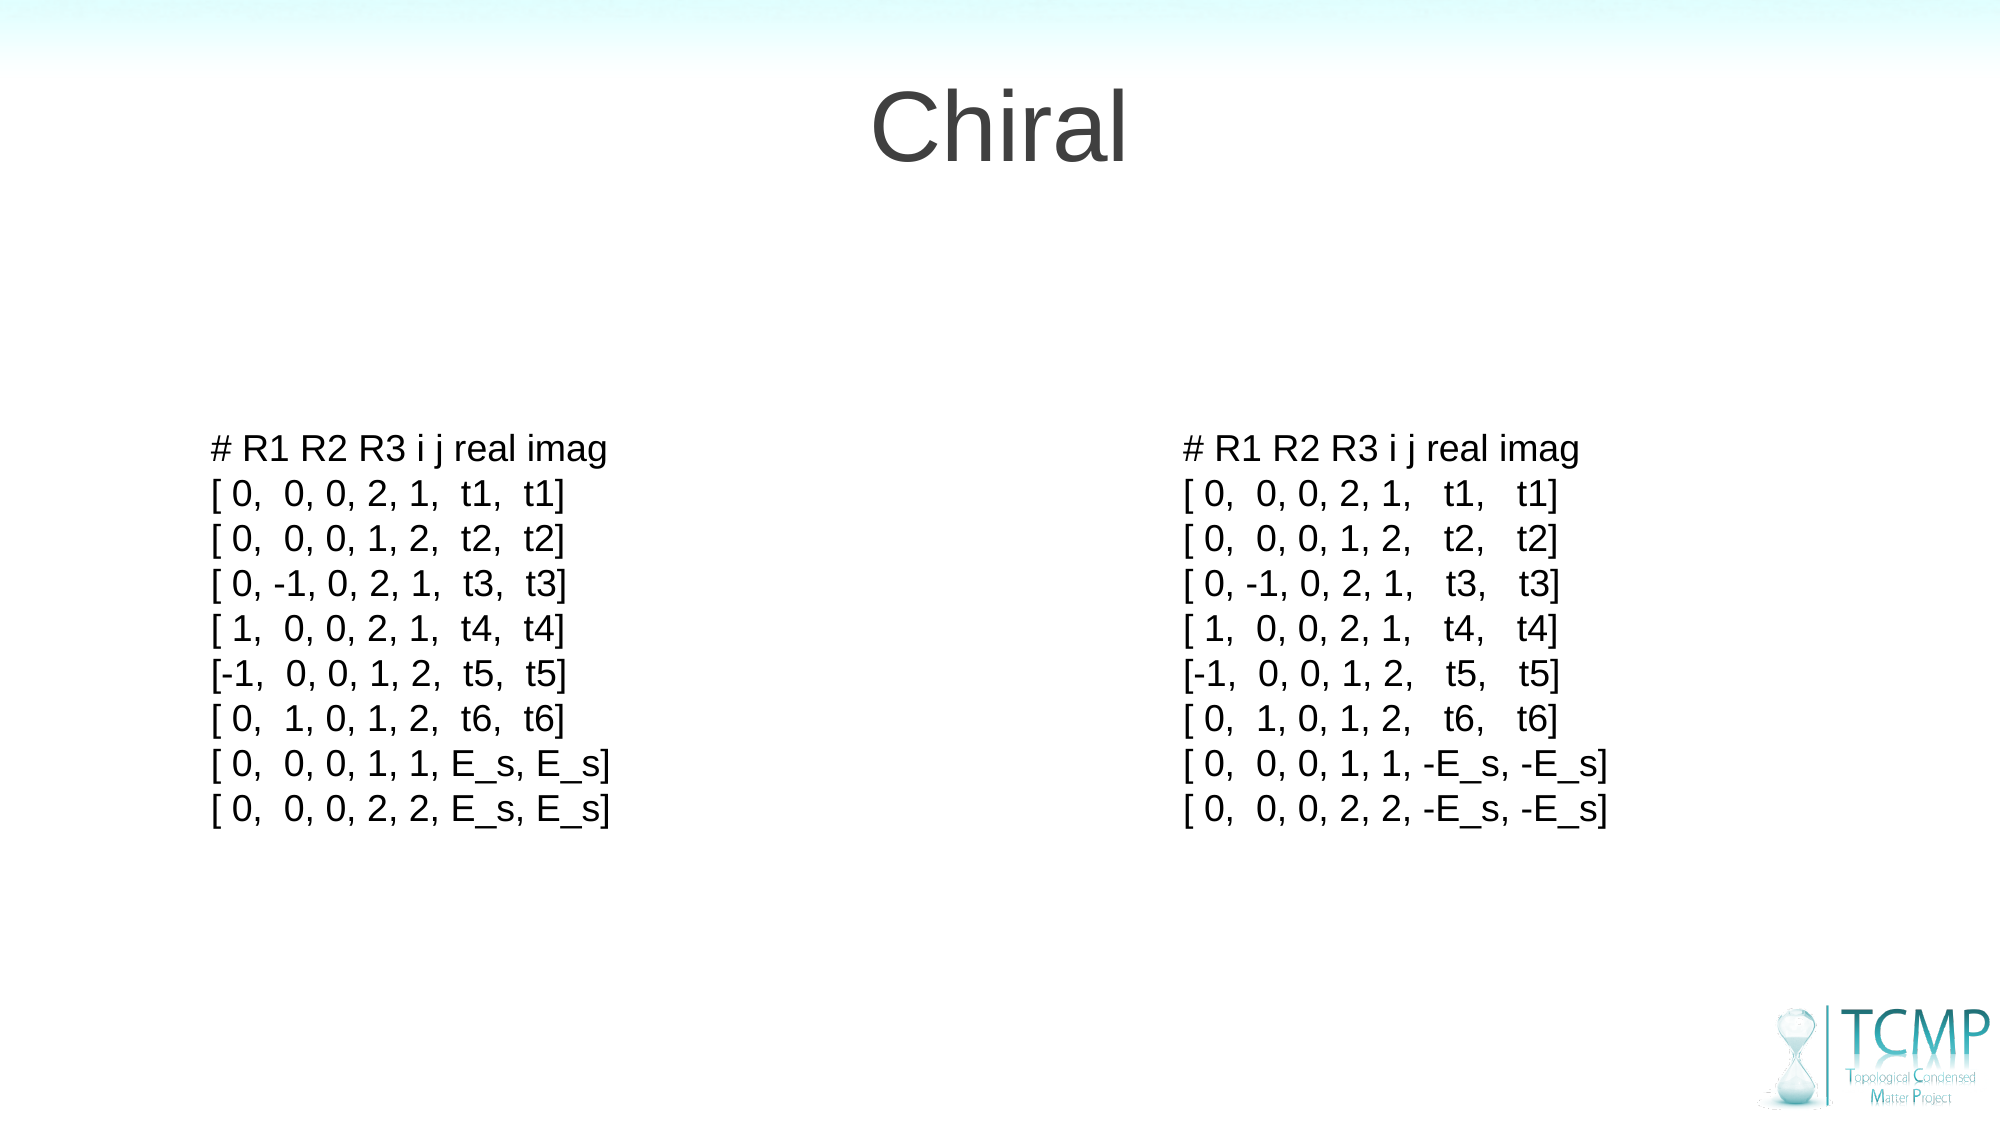

Chiral

# R1 R2 R3 i j real imag
[ 0,  0, 0, 2, 1,  t1,  t1]
[ 0,  0, 0, 1, 2,  t2,  t2]
[ 0, -1, 0, 2, 1,  t3,  t3]
[ 1,  0, 0, 2, 1,  t4,  t4]
[-1,  0, 0, 1, 2,  t5,  t5]
[ 0,  1, 0, 1, 2,  t6,  t6]
[ 0,  0, 0, 1, 1, E_s, E_s]
[ 0,  0, 0, 2, 2, E_s, E_s]
# R1 R2 R3 i j real imag
[ 0,  0, 0, 2, 1,   t1,   t1]
[ 0,  0, 0, 1, 2,   t2,   t2]
[ 0, -1, 0, 2, 1,   t3,   t3]
[ 1,  0, 0, 2, 1,   t4,   t4]
[-1,  0, 0, 1, 2,   t5,   t5]
[ 0,  1, 0, 1, 2,   t6,   t6]
[ 0,  0, 0, 1, 1, -E_s, -E_s]
[ 0,  0, 0, 2, 2, -E_s, -E_s]